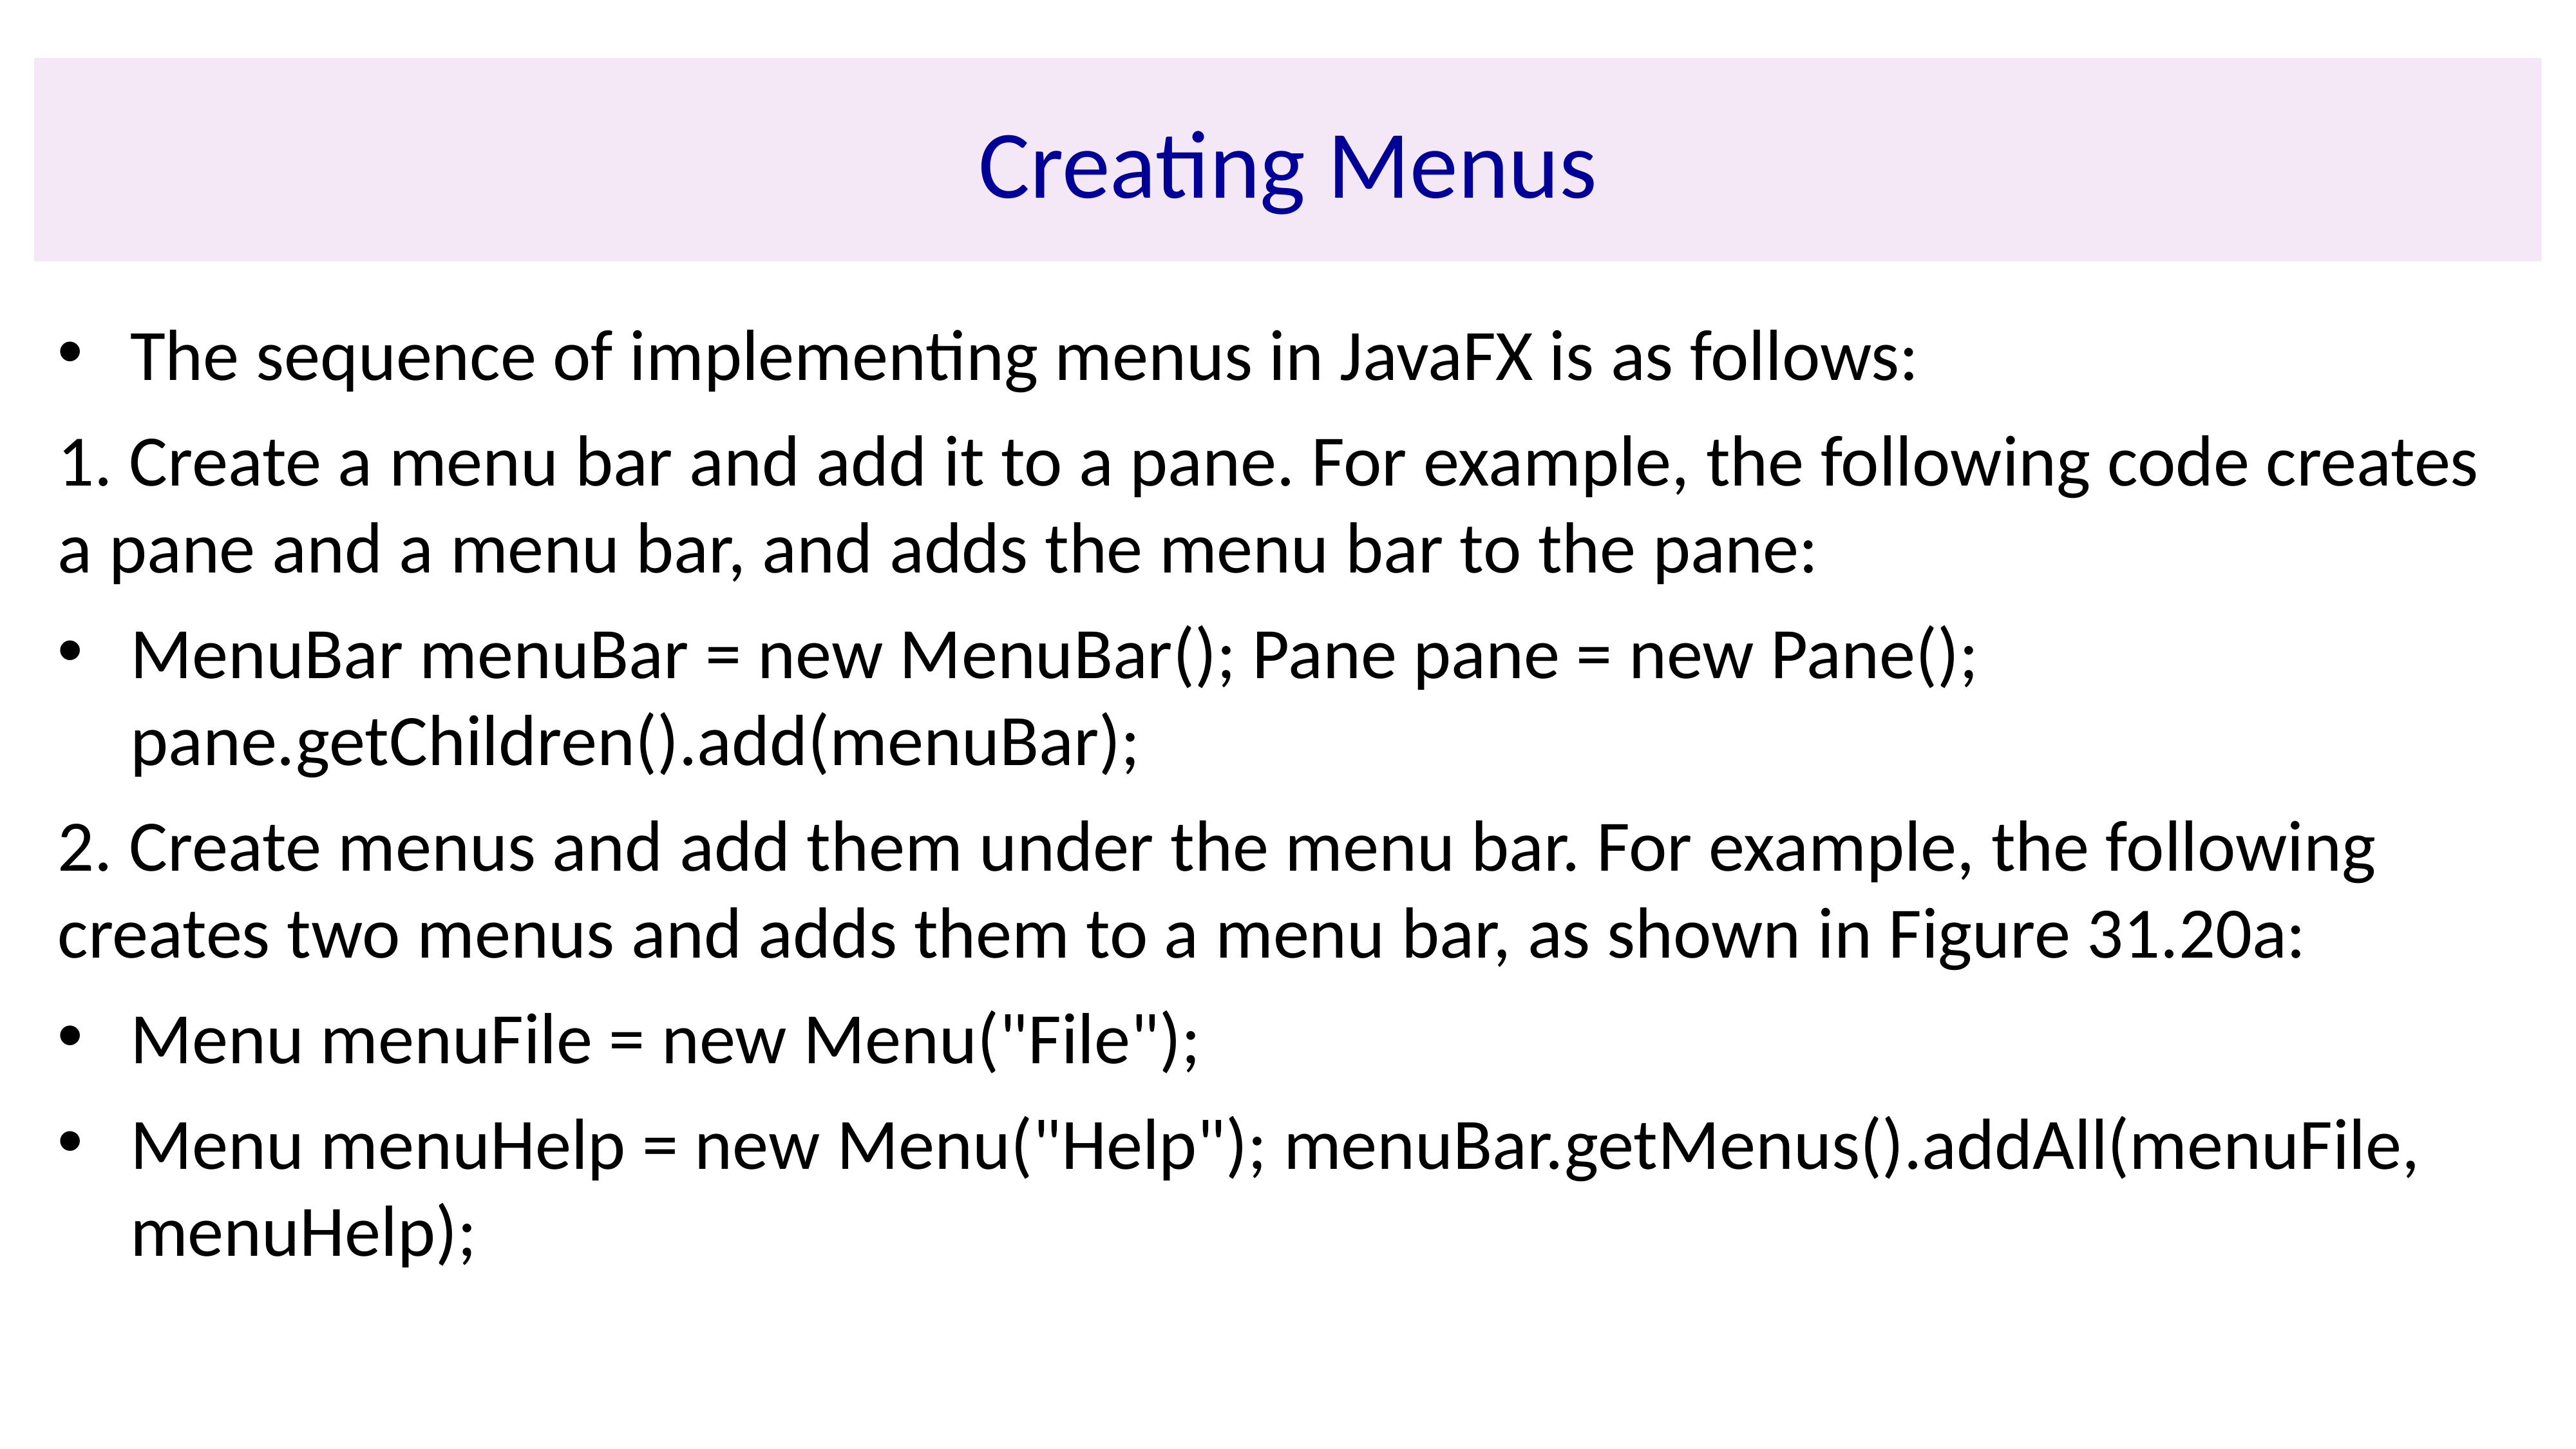

# Creating Menus
The sequence of implementing menus in JavaFX is as follows:
1. Create a menu bar and add it to a pane. For example, the following code creates a pane and a menu bar, and adds the menu bar to the pane:
MenuBar menuBar = new MenuBar(); Pane pane = new Pane(); pane.getChildren().add(menuBar);
2. Create menus and add them under the menu bar. For example, the following creates two menus and adds them to a menu bar, as shown in Figure 31.20a:
Menu menuFile = new Menu("File");
Menu menuHelp = new Menu("Help"); menuBar.getMenus().addAll(menuFile, menuHelp);